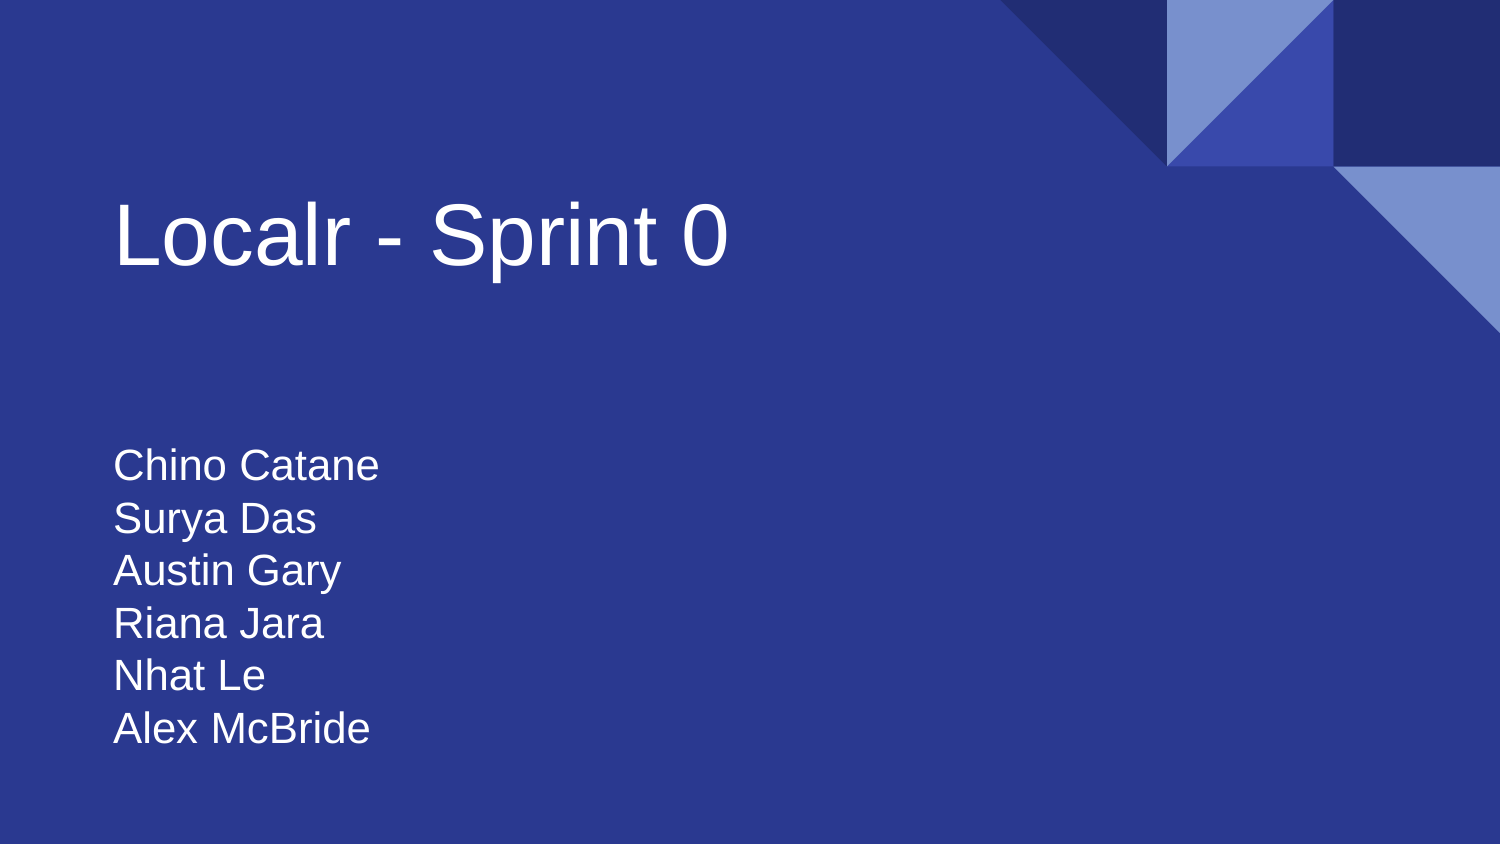

# Localr - Sprint 0
Chino Catane
Surya Das
Austin Gary
Riana Jara
Nhat Le
Alex McBride